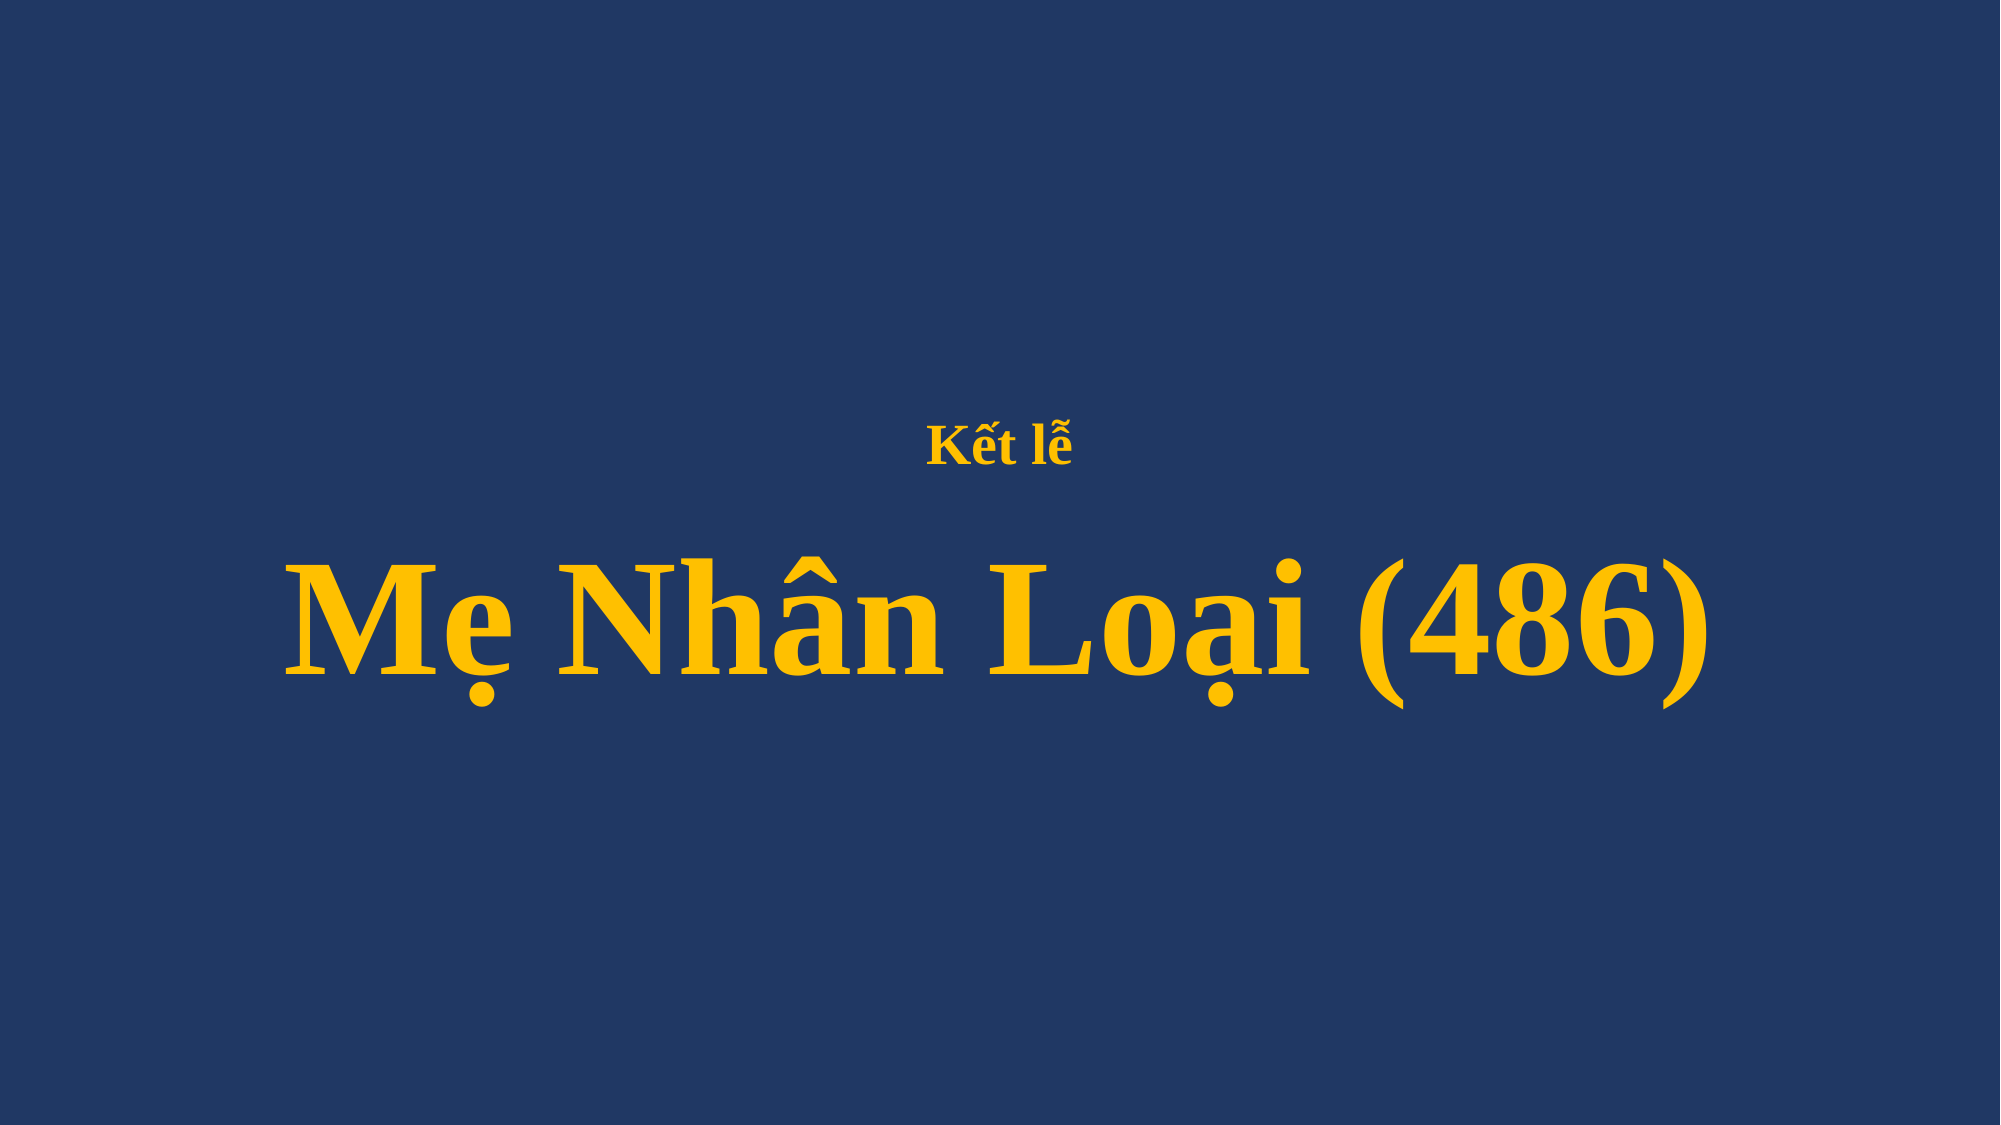

# Kết lễ Mẹ Nhân Loại (486)